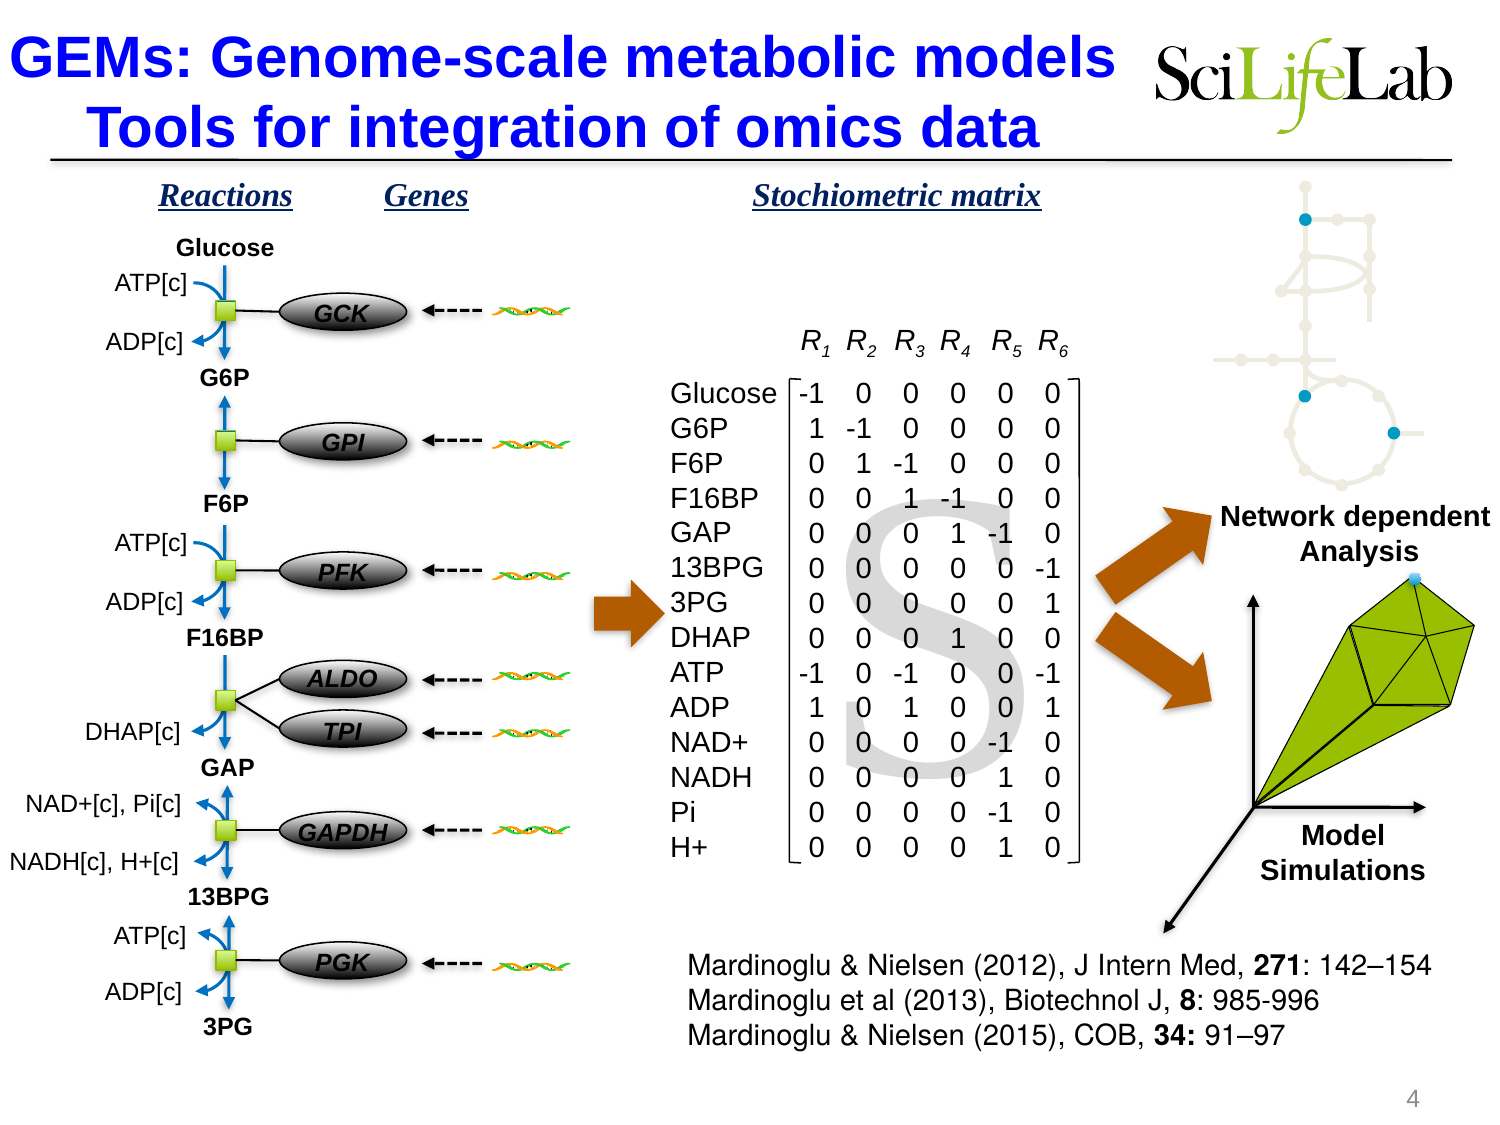

GEMs: Genome-scale metabolic models
Tools for integration of omics data

Reactions
Genes
Stochiometric matrix

Glucose
ATP[c]

GCK

R1
R2
R3
R4
R5
R6
ADP[c]
S
G6P
Glucose
G6P
F6P
F16BP
GAP
13BPG
3PG
DHAP
ATP
ADP
NAD+
NADH
Pi
H+
-1
 1
0
0
0
0
0
0
-1
1
0
0
0
0
0
-1
10000000000
0
00
-1
1
0000
-1
1000
0
000
-1
1001000000
0000
-1
0000
0
-1
1
-1
1
00000
-1
10
-1
1
0000
GPI

F6P
Network dependent
 Analysis

ATP[c]

PFK

ADP[c]

F16BP

ALDO

TPI
DHAP[c]

GAP
NAD+[c], Pi[c]

Model
Simulations
GAPDH

NADH[c], H+[c]
13BPG
ATP[c]

Mardinoglu & Nielsen (2012), J Intern Med, 271: 142–154
Mardinoglu et al (2013), Biotechnol J, 8: 985-996
Mardinoglu & Nielsen (2015), COB, 34: 91–97
PGK

ADP[c]
3PG
4
4